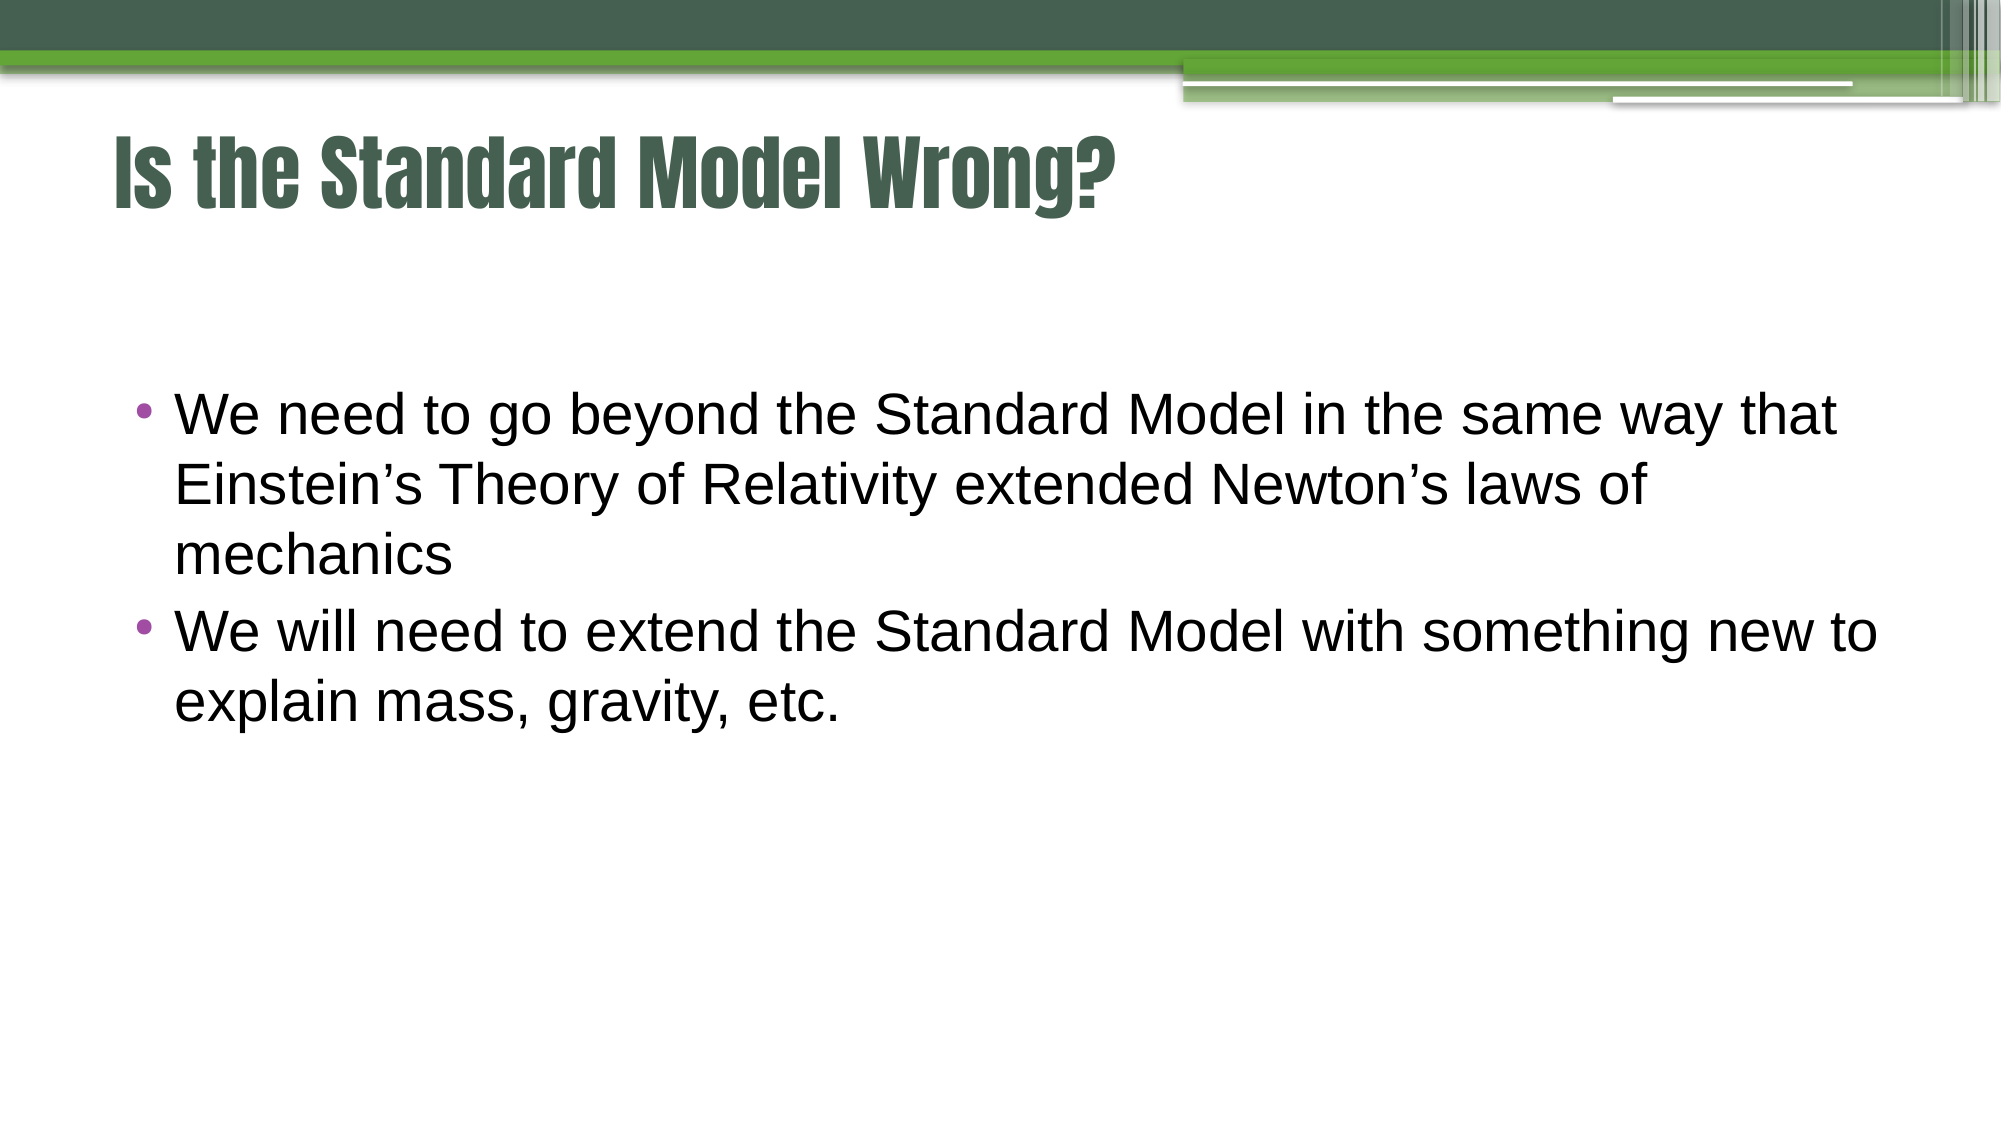

# Is the Standard Model Wrong?
We need to go beyond the Standard Model in the same way that Einstein’s Theory of Relativity extended Newton’s laws of mechanics
We will need to extend the Standard Model with something new to explain mass, gravity, etc.